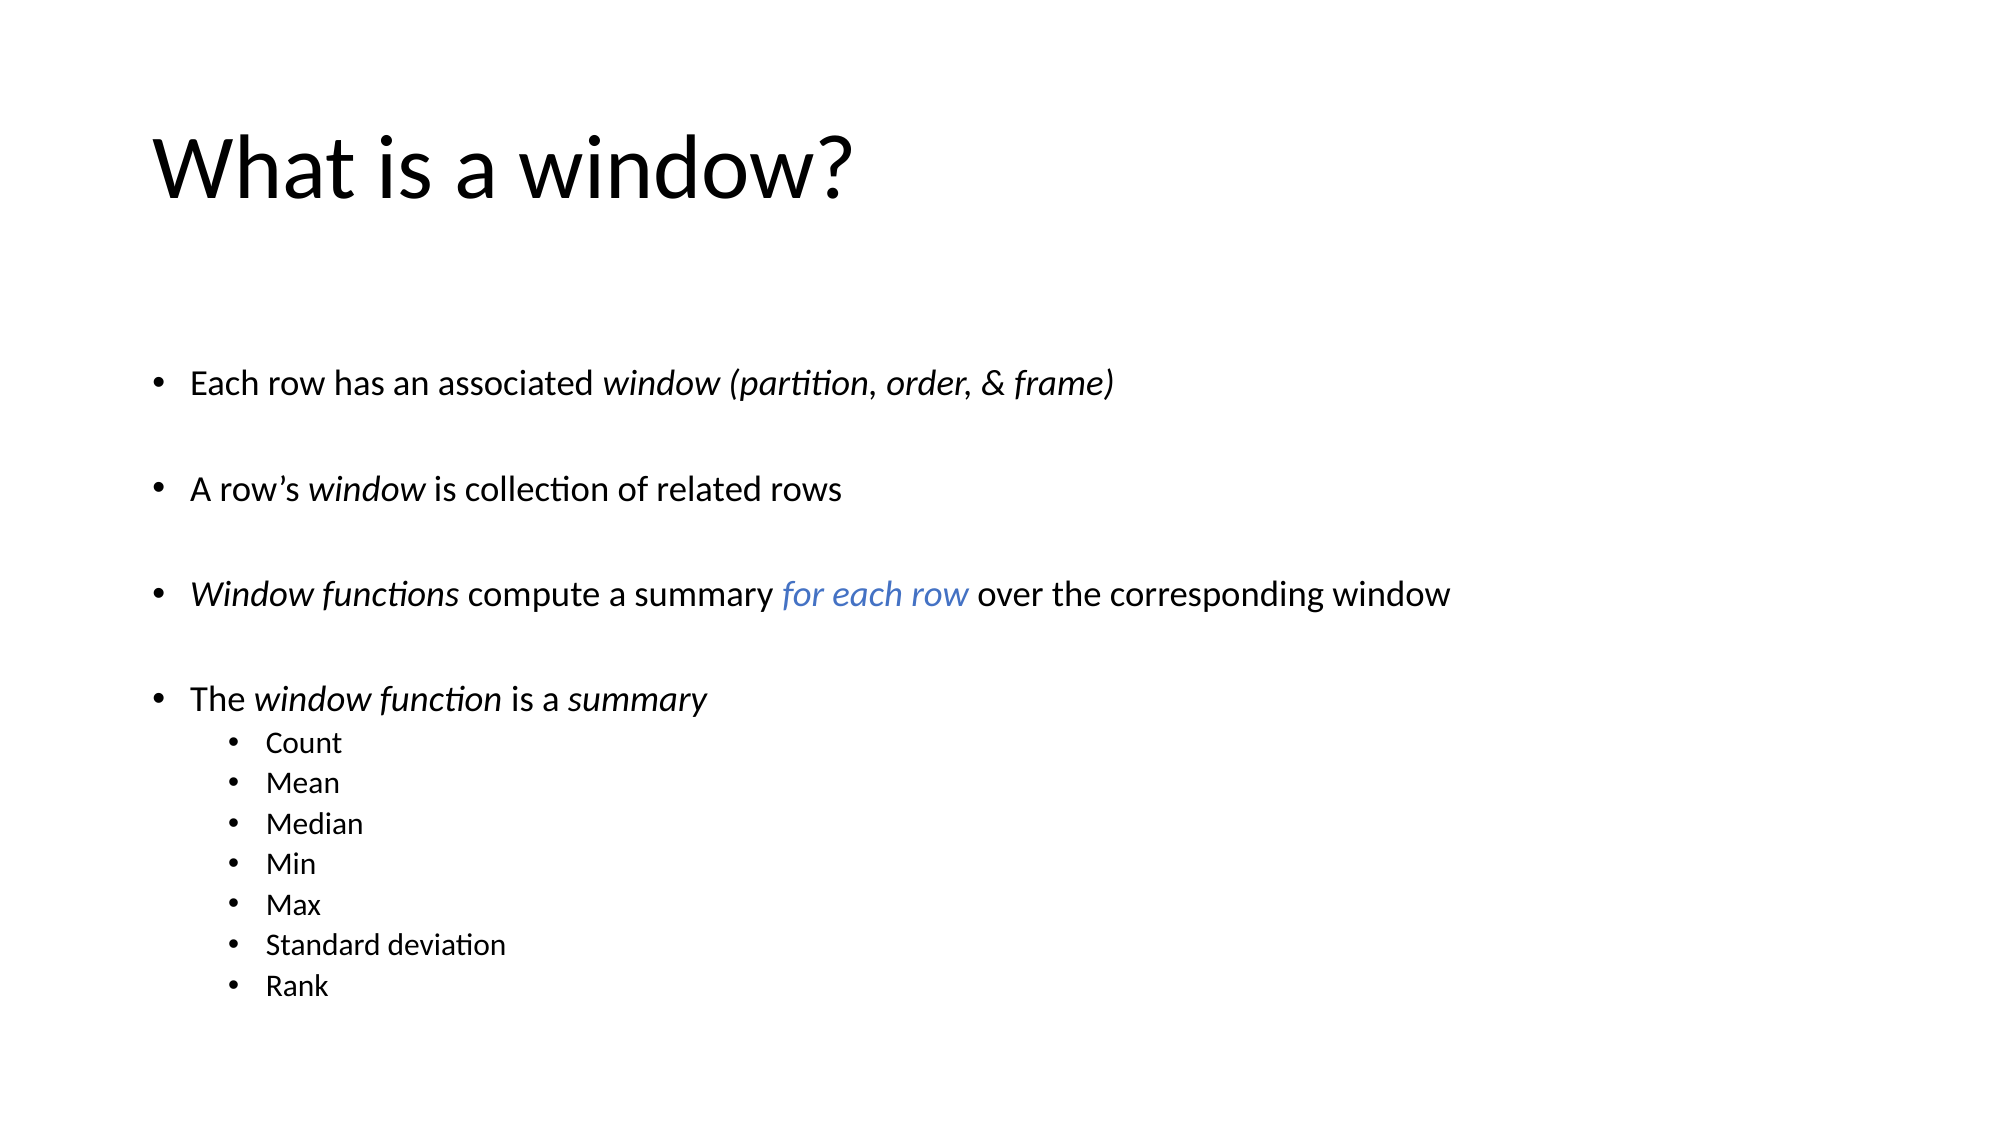

# What is a window?

Each row has an associated window (partition, order, & frame)

A row’s window is collection of related rows

Window functions compute a summary for each row over the corresponding window

The window function is a summary
Count
Mean
Median
Min
Max
Standard deviation
Rank